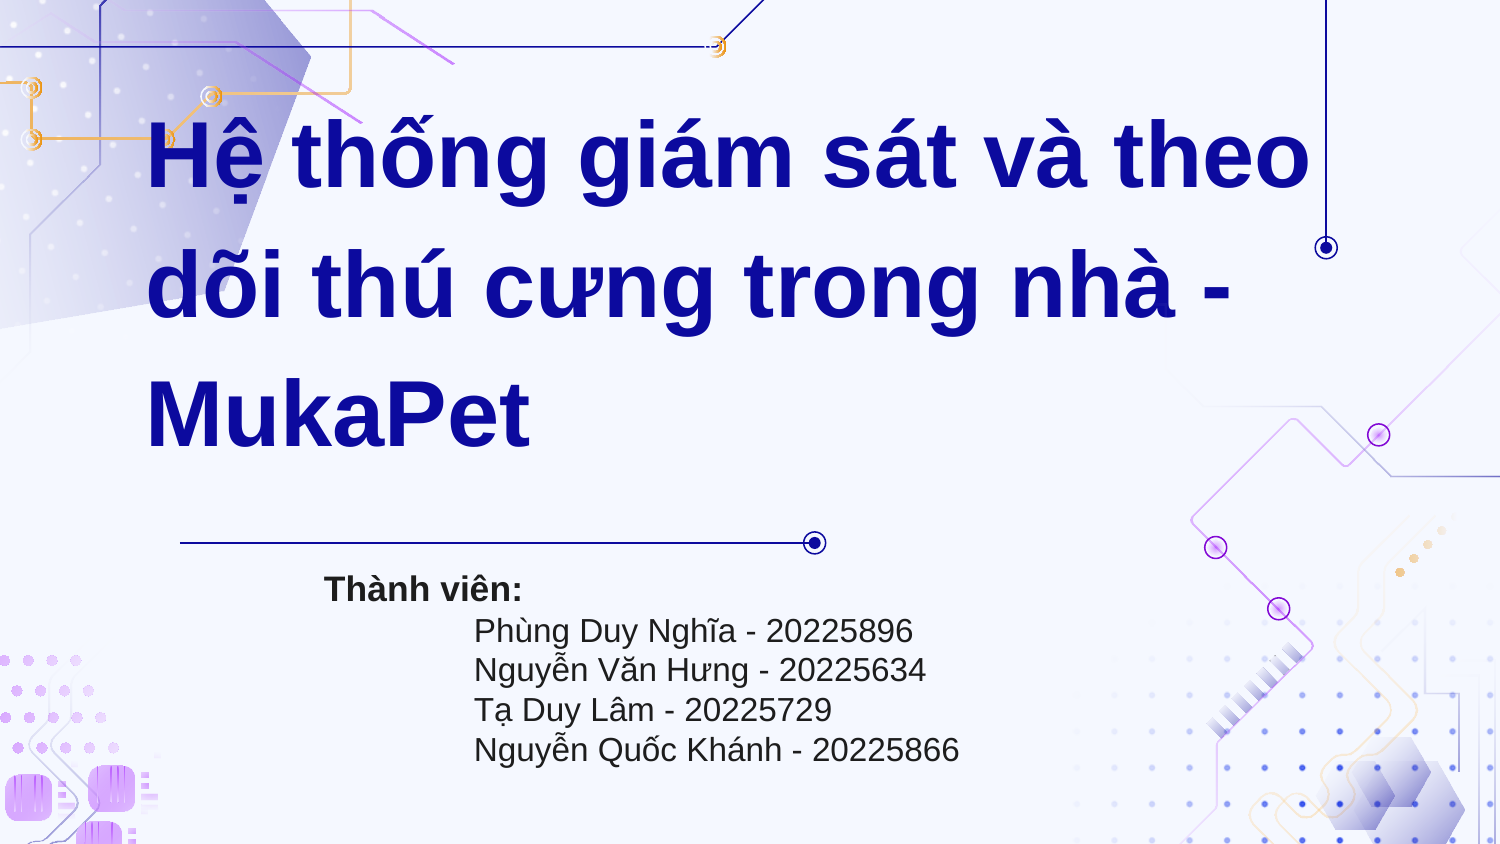

# Hệ thống giám sát và theo dõi thú cưng trong nhà - MukaPet

Thành viên:
	Phùng Duy Nghĩa - 20225896
	Nguyễn Văn Hưng - 20225634
	Tạ Duy Lâm - 20225729
	Nguyễn Quốc Khánh - 20225866